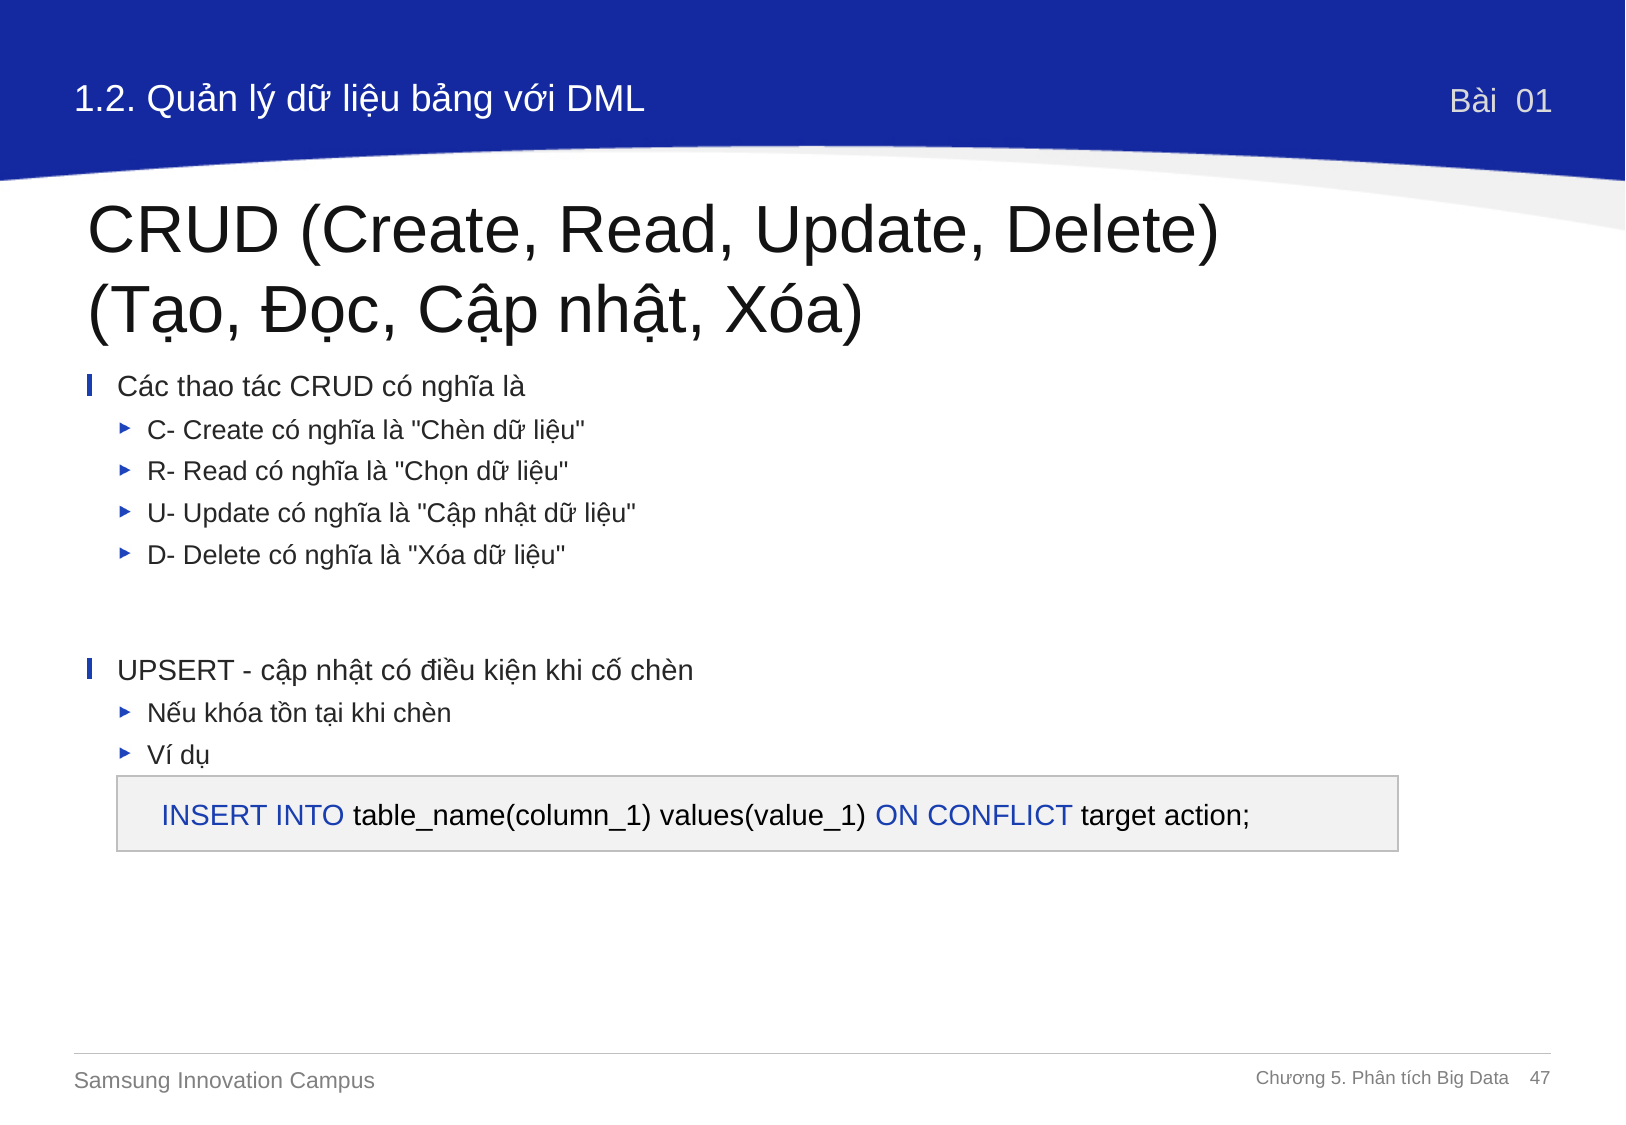

1.2. Quản lý dữ liệu bảng với DML
Bài  01
CRUD (Create, Read, Update, Delete)
(Tạo, Đọc, Cập nhật, Xóa)
Các thao tác CRUD có nghĩa là
C- Create có nghĩa là "Chèn dữ liệu"
R- Read có nghĩa là "Chọn dữ liệu"
U- Update có nghĩa là "Cập nhật dữ liệu"
D- Delete có nghĩa là "Xóa dữ liệu"

UPSERT - cập nhật có điều kiện khi cố chèn
Nếu khóa tồn tại khi chèn
Ví dụ
INSERT INTO table_name(column_1) values(value_1) ON CONFLICT target action;